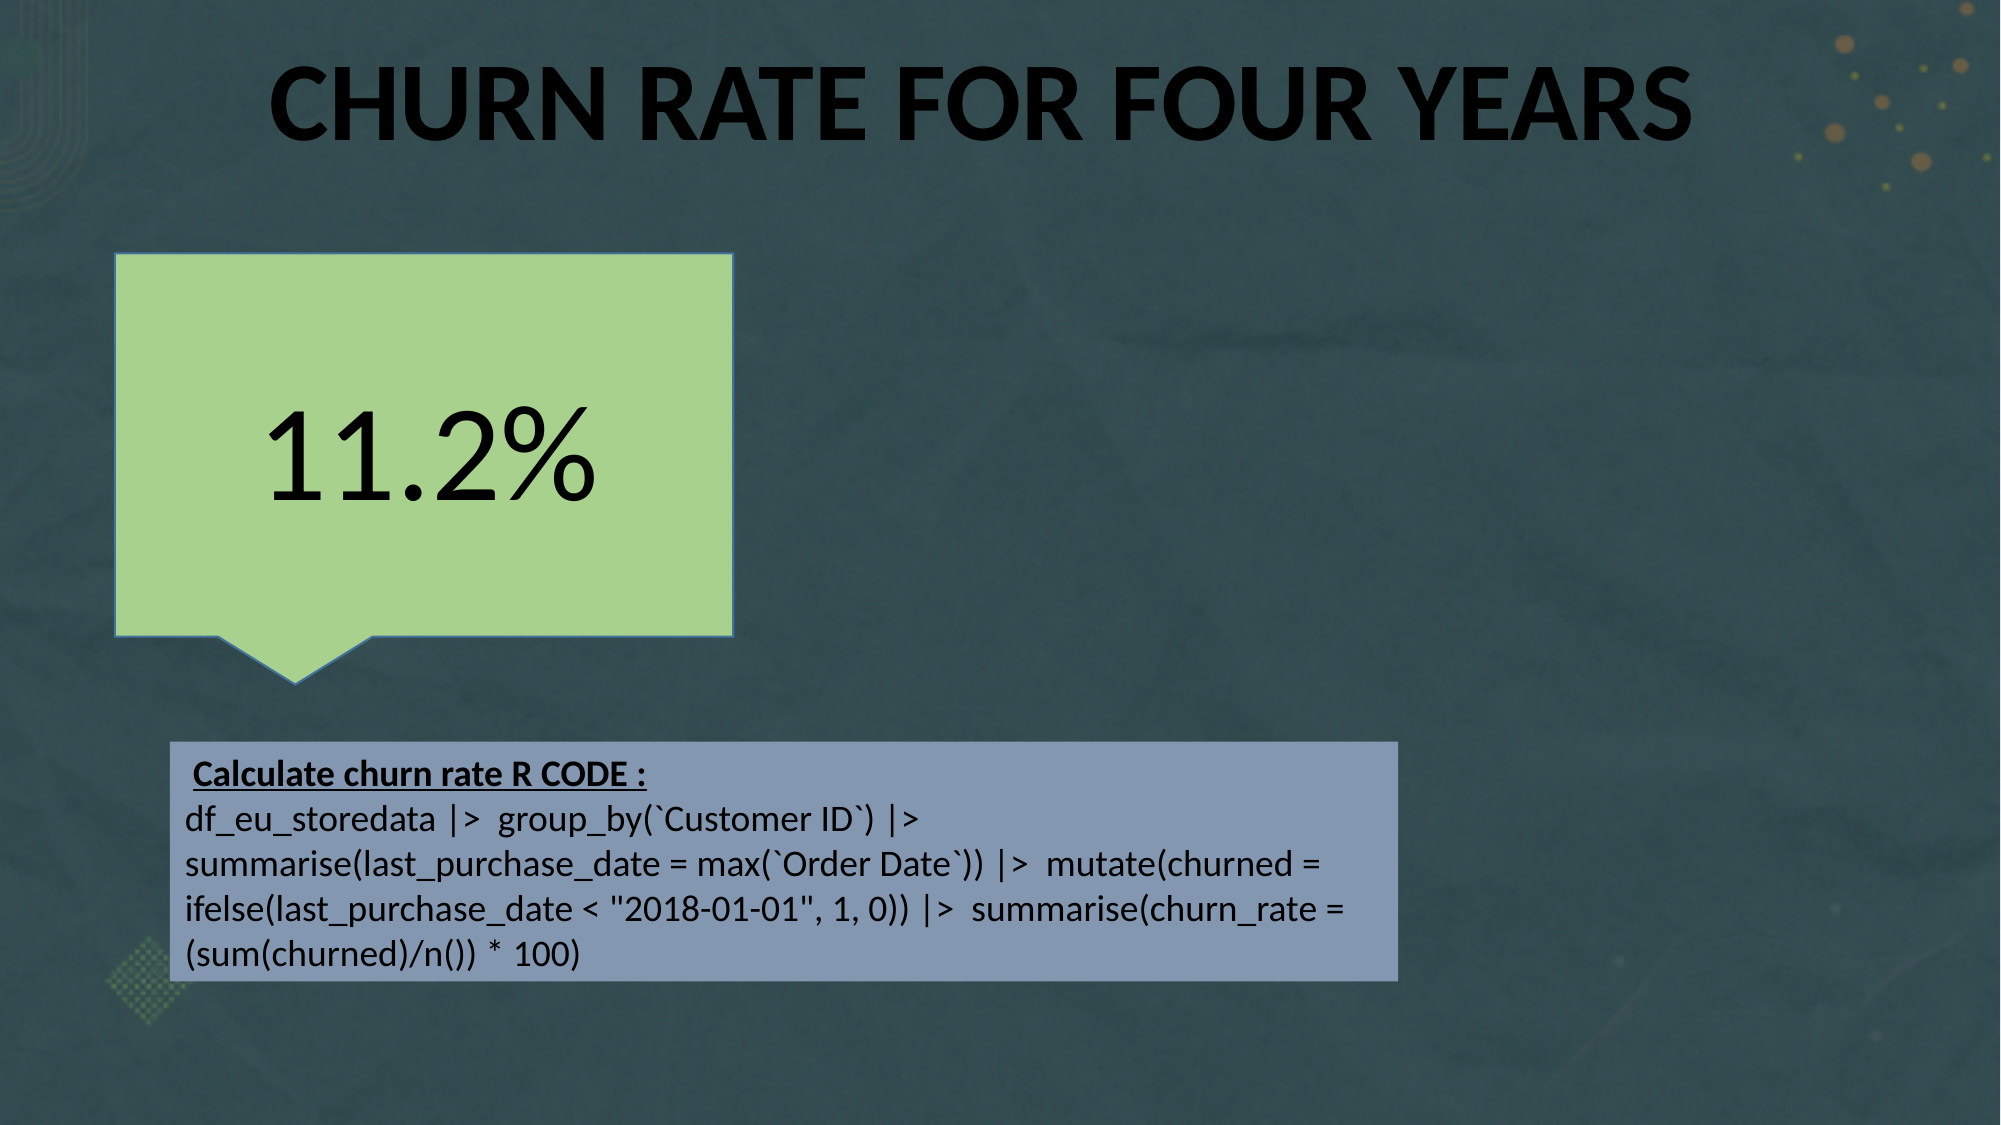

CHURN RATE FOR FOUR YEARS
 11.2%
 Calculate churn rate R CODE :
df_eu_storedata |>  group_by(`Customer ID`) |>  summarise(last_purchase_date = max(`Order Date`)) |>  mutate(churned = ifelse(last_purchase_date < "2018-01-01", 1, 0)) |>  summarise(churn_rate = (sum(churned)/n()) * 100)